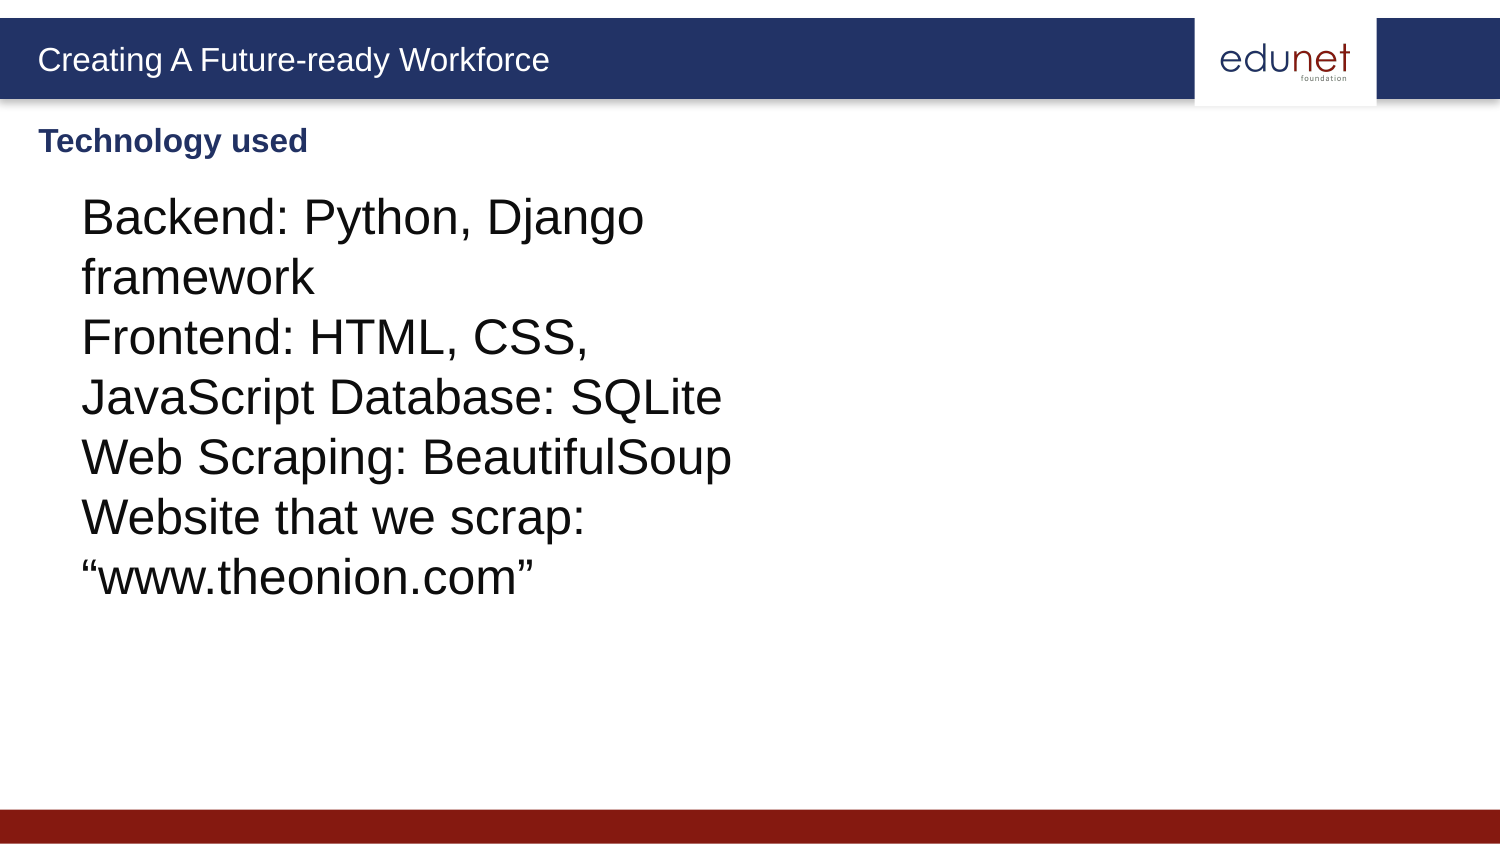

Technology used
Backend: Python, Django framework
Frontend: HTML, CSS, JavaScript Database: SQLite
Web Scraping: BeautifulSoup
Website that we scrap: “www.theonion.com”